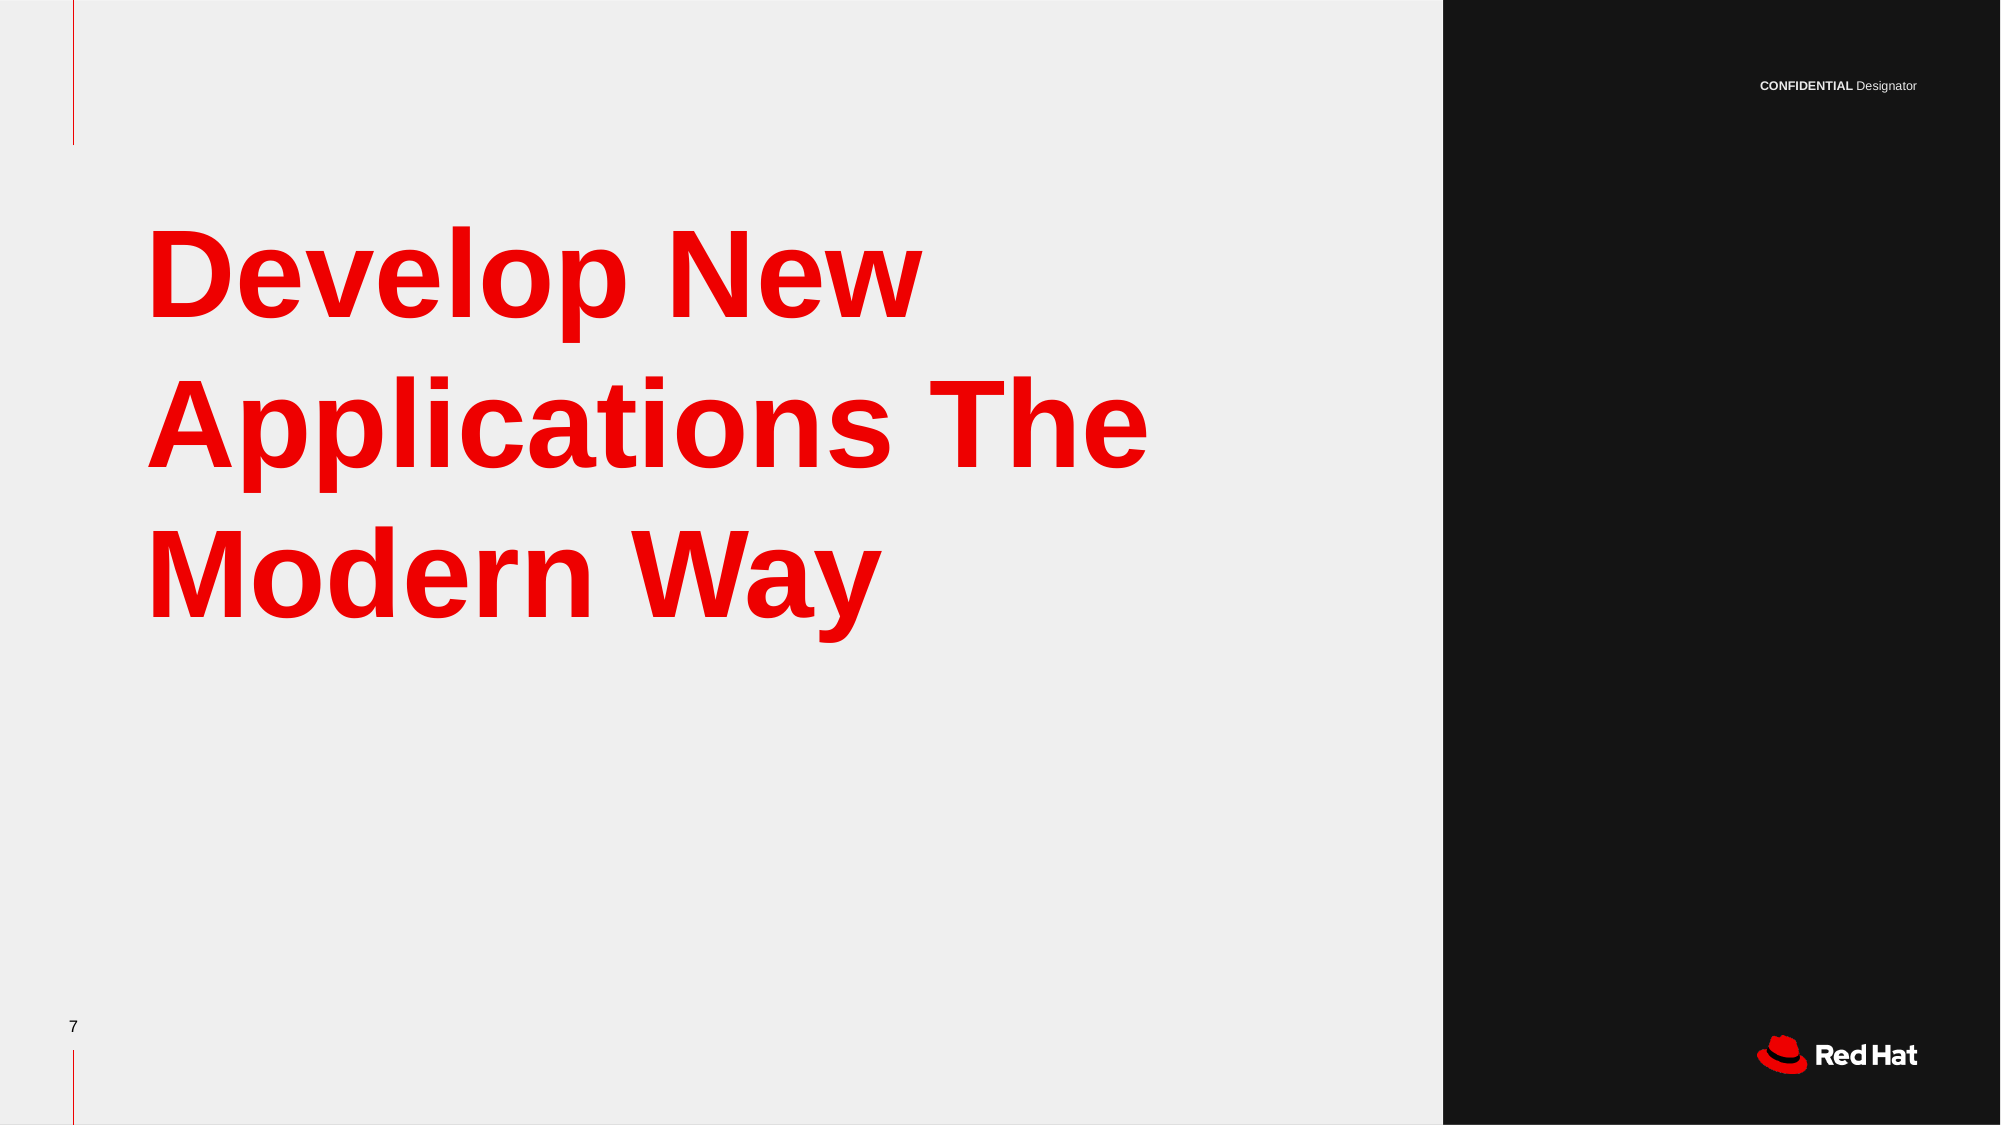

# Develop New Applications The Modern Way
7